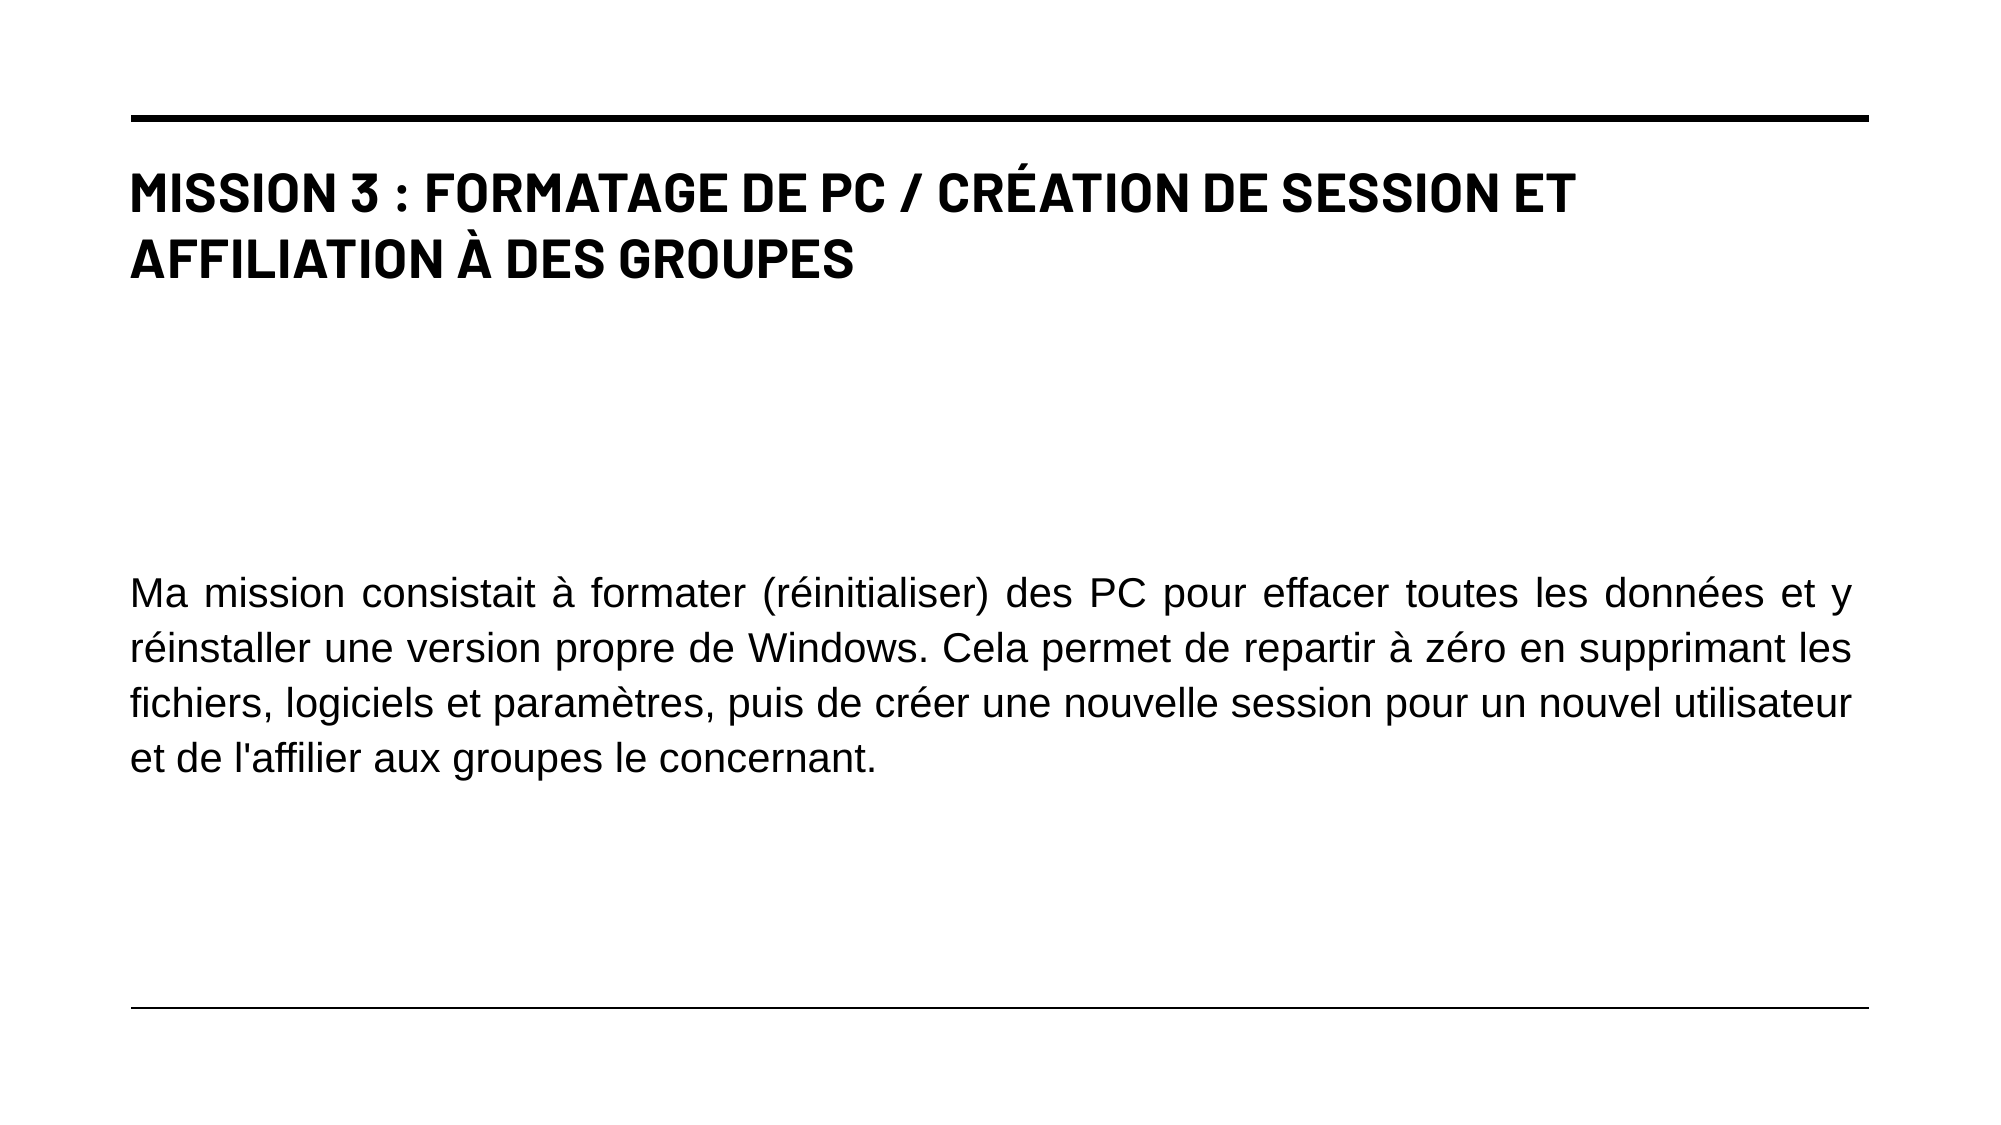

# Mission 3 : Formatage de pc / création de session et affiliation à des groupes
Ma mission consistait à formater (réinitialiser) des PC pour effacer toutes les données et y réinstaller une version propre de Windows. Cela permet de repartir à zéro en supprimant les fichiers, logiciels et paramètres, puis de créer une nouvelle session pour un nouvel utilisateur et de l'affilier aux groupes le concernant.